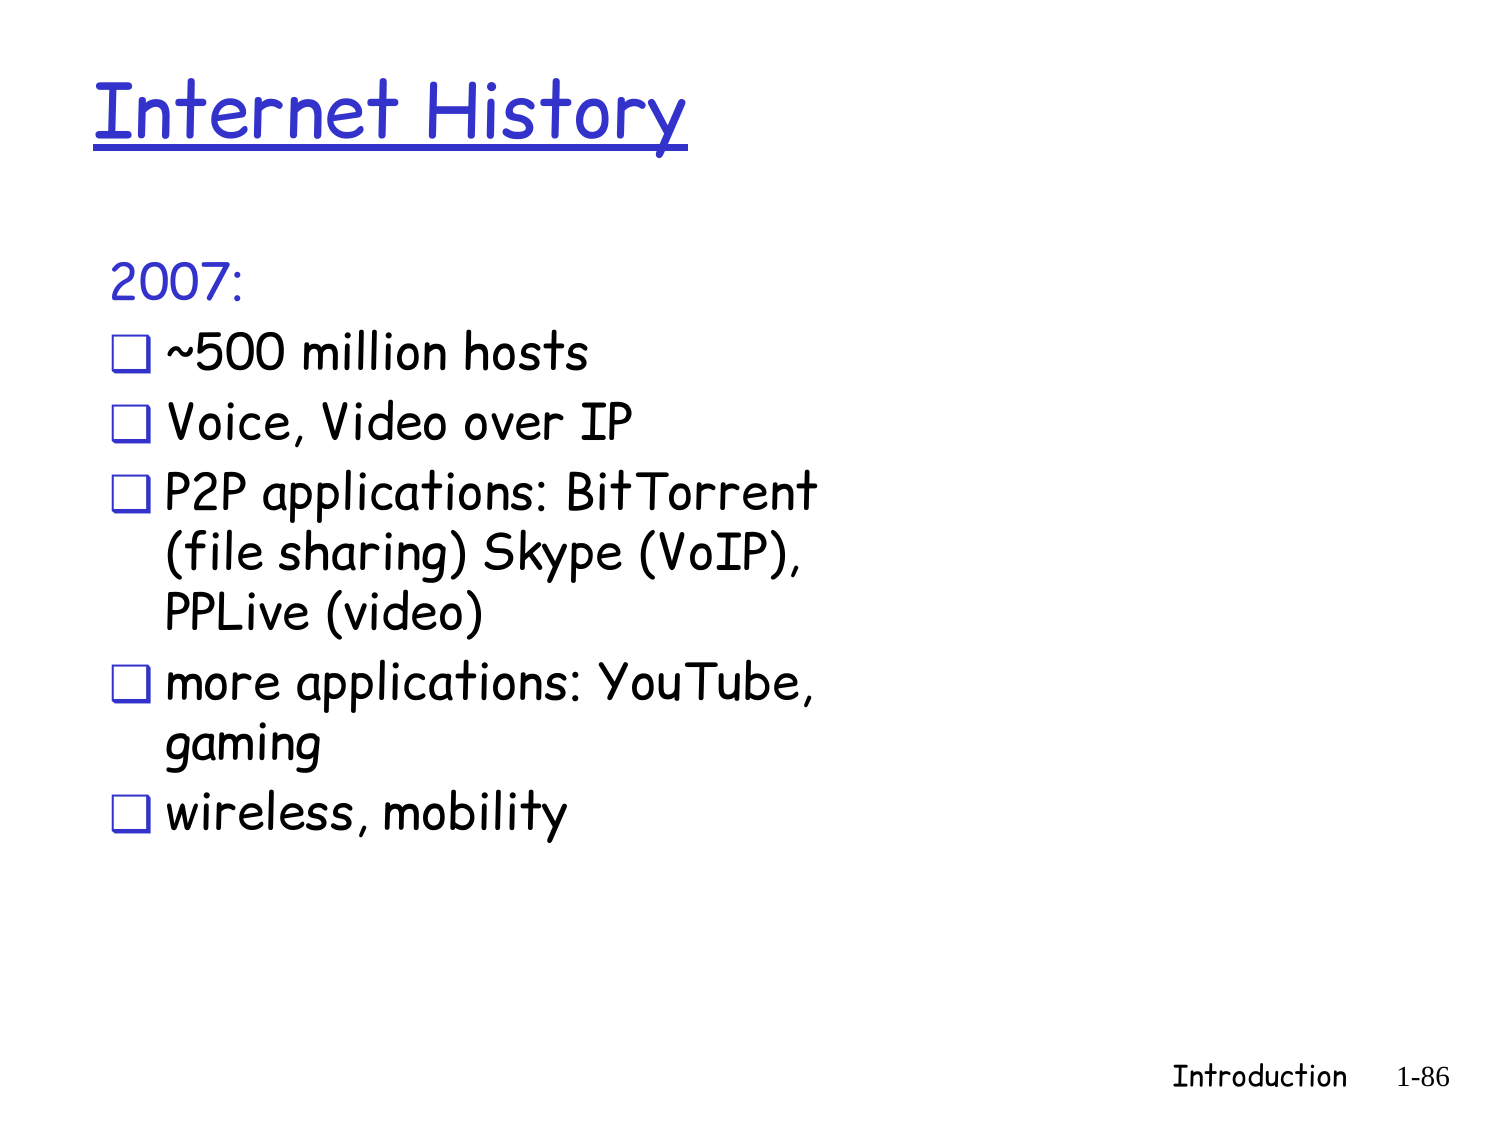

# Internet History
2007:
~500 million hosts
Voice, Video over IP
P2P applications: BitTorrent (file sharing) Skype (VoIP), PPLive (video)
more applications: YouTube, gaming
wireless, mobility

 Introduction
1-86